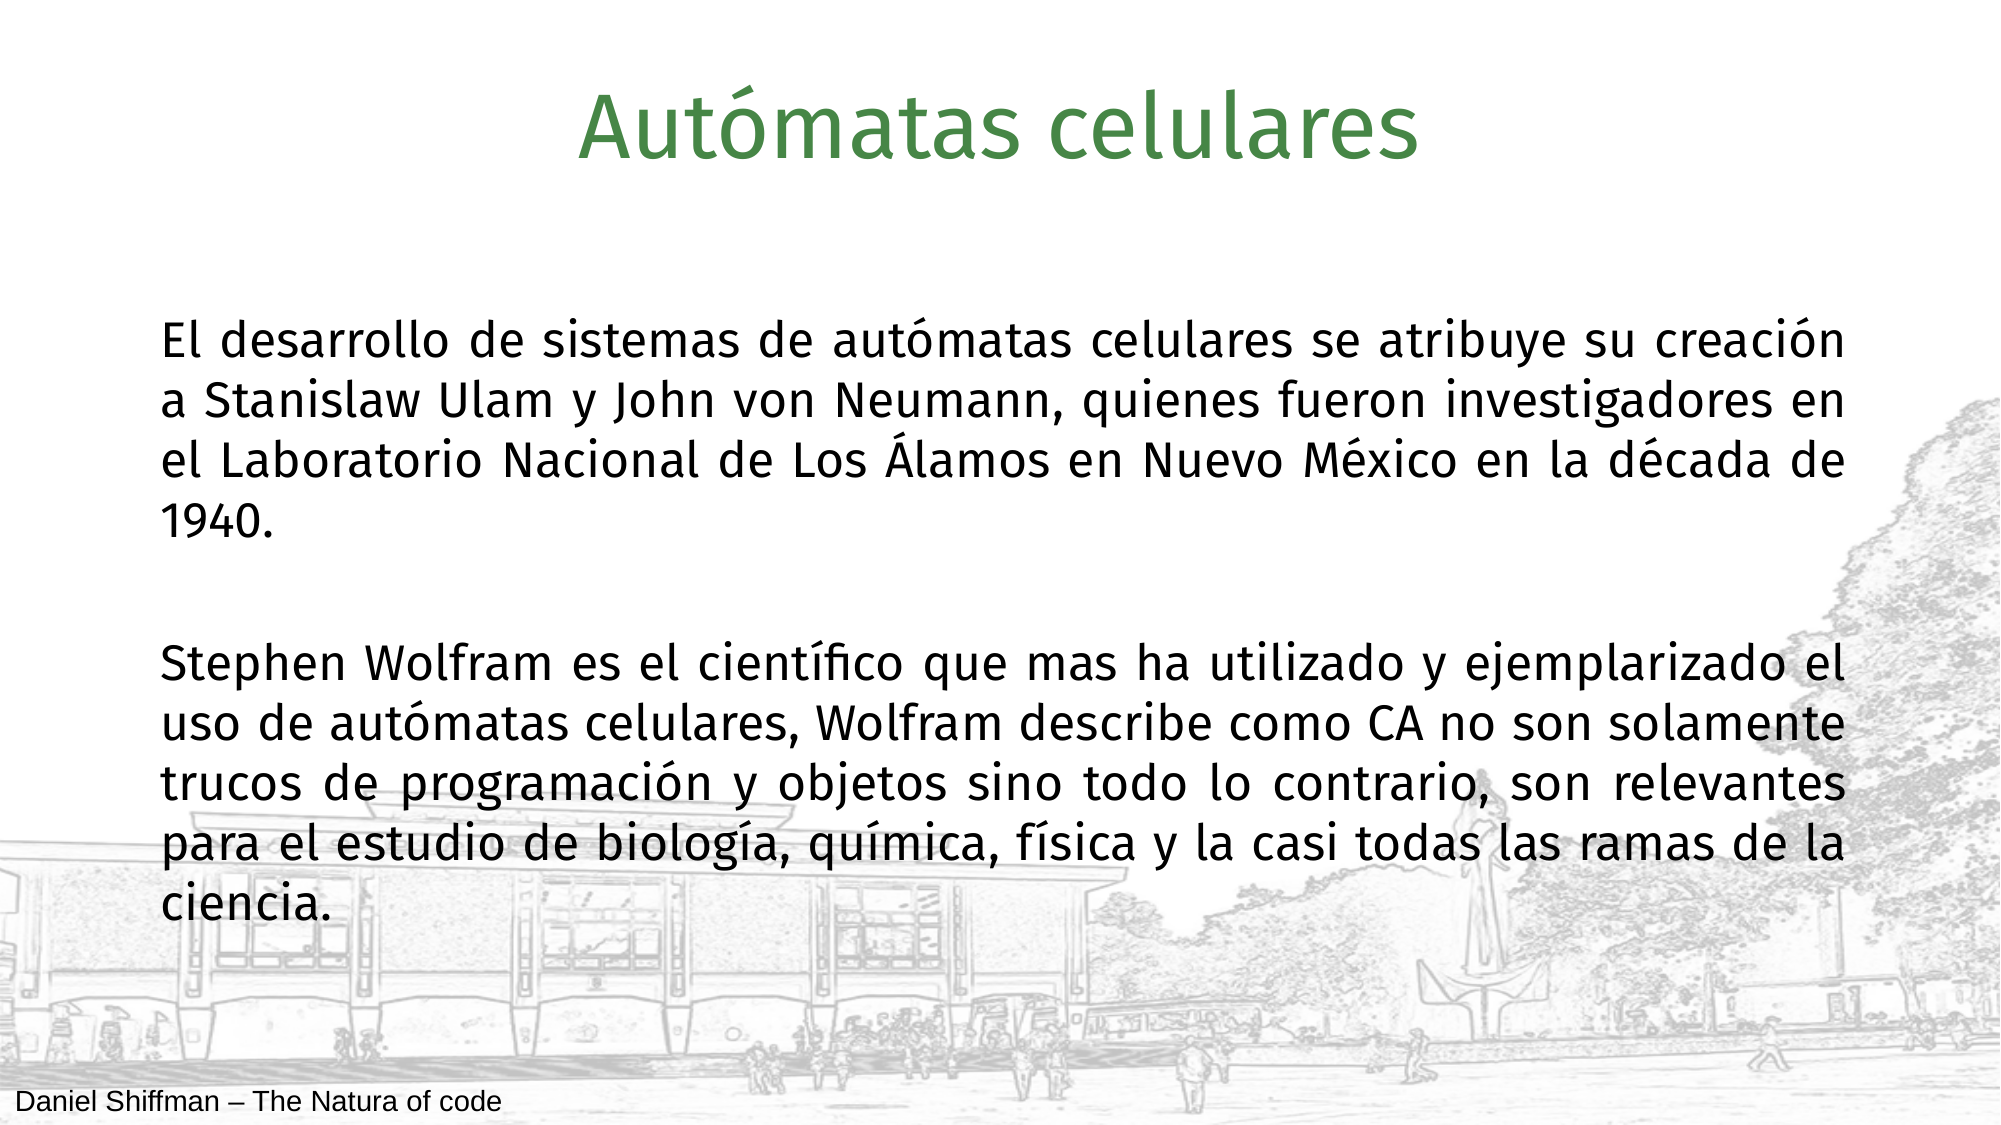

# Autómatas celulares
El desarrollo de sistemas de autómatas celulares se atribuye su creación a Stanislaw Ulam y John von Neumann, quienes fueron investigadores en el Laboratorio Nacional de Los Álamos en Nuevo México en la década de 1940.

Stephen Wolfram es el científico que mas ha utilizado y ejemplarizado el uso de autómatas celulares, Wolfram describe como CA no son solamente trucos de programación y objetos sino todo lo contrario, son relevantes para el estudio de biología, química, física y la casi todas las ramas de la ciencia.
Daniel Shiffman – The Natura of code